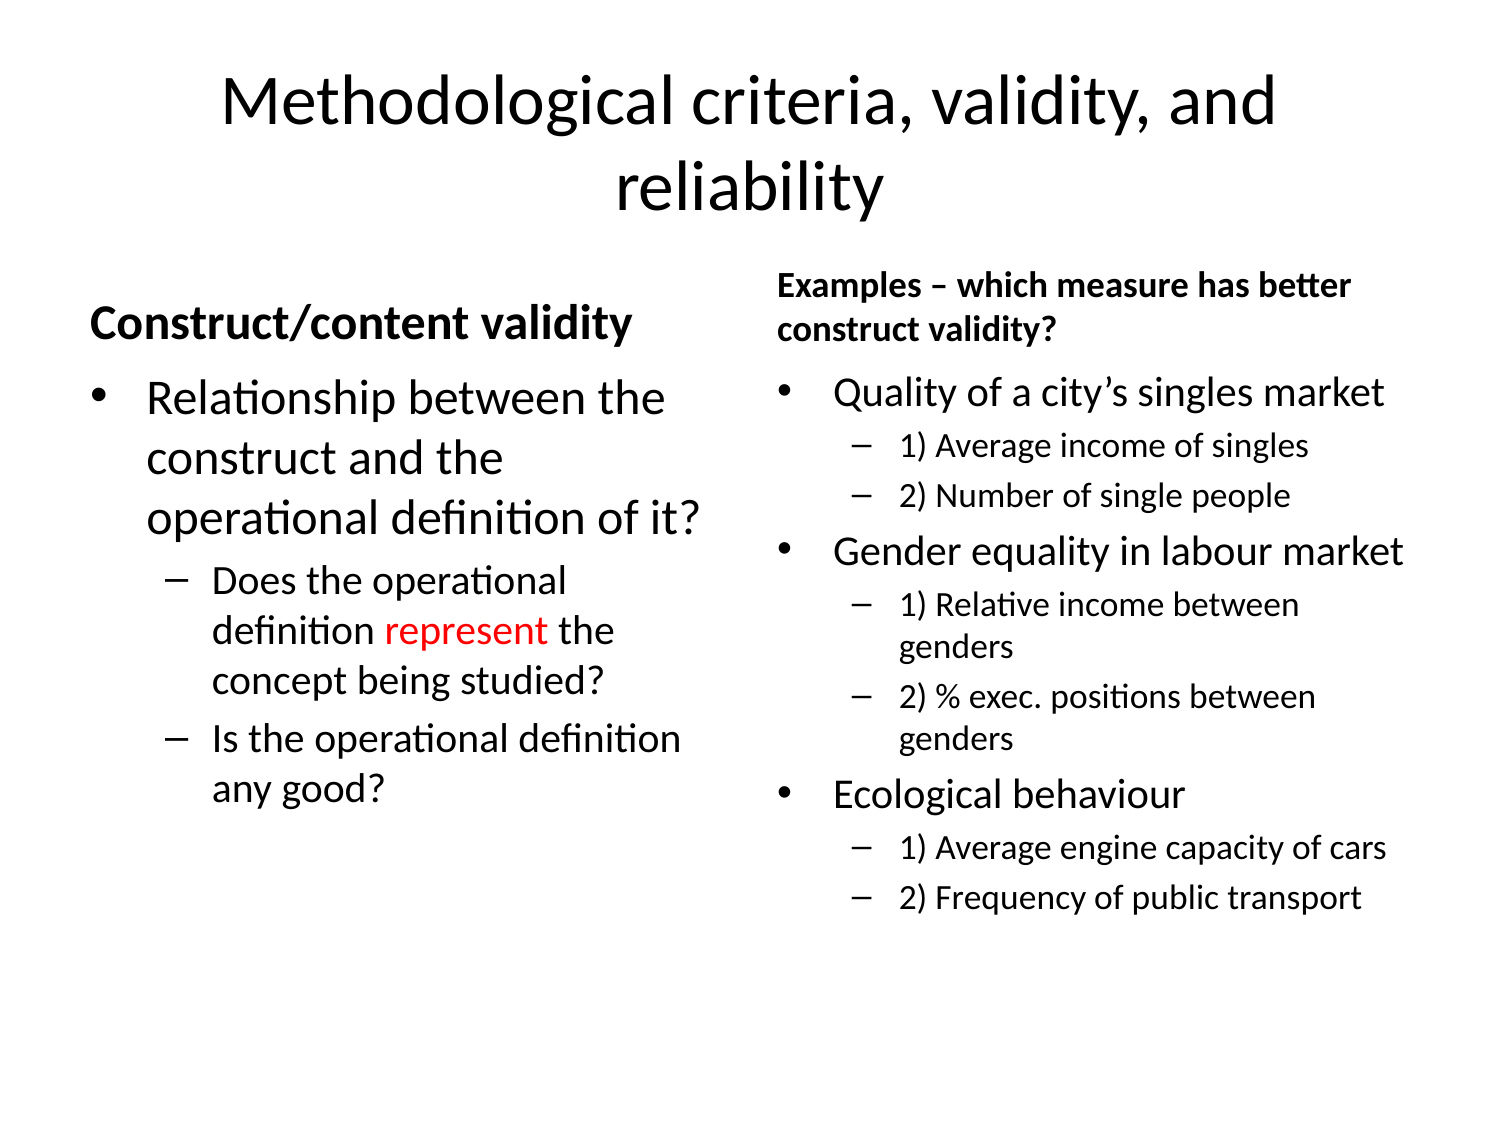

# Methodological criteria, validity, and reliability
Construct/content validity
Examples – which measure has better construct validity?
Relationship between the construct and the operational definition of it?
Does the operational definition represent the concept being studied?
Is the operational definition any good?
Quality of a city’s singles market
1) Average income of singles
2) Number of single people
Gender equality in labour market
1) Relative income between genders
2) % exec. positions between genders
Ecological behaviour
1) Average engine capacity of cars
2) Frequency of public transport